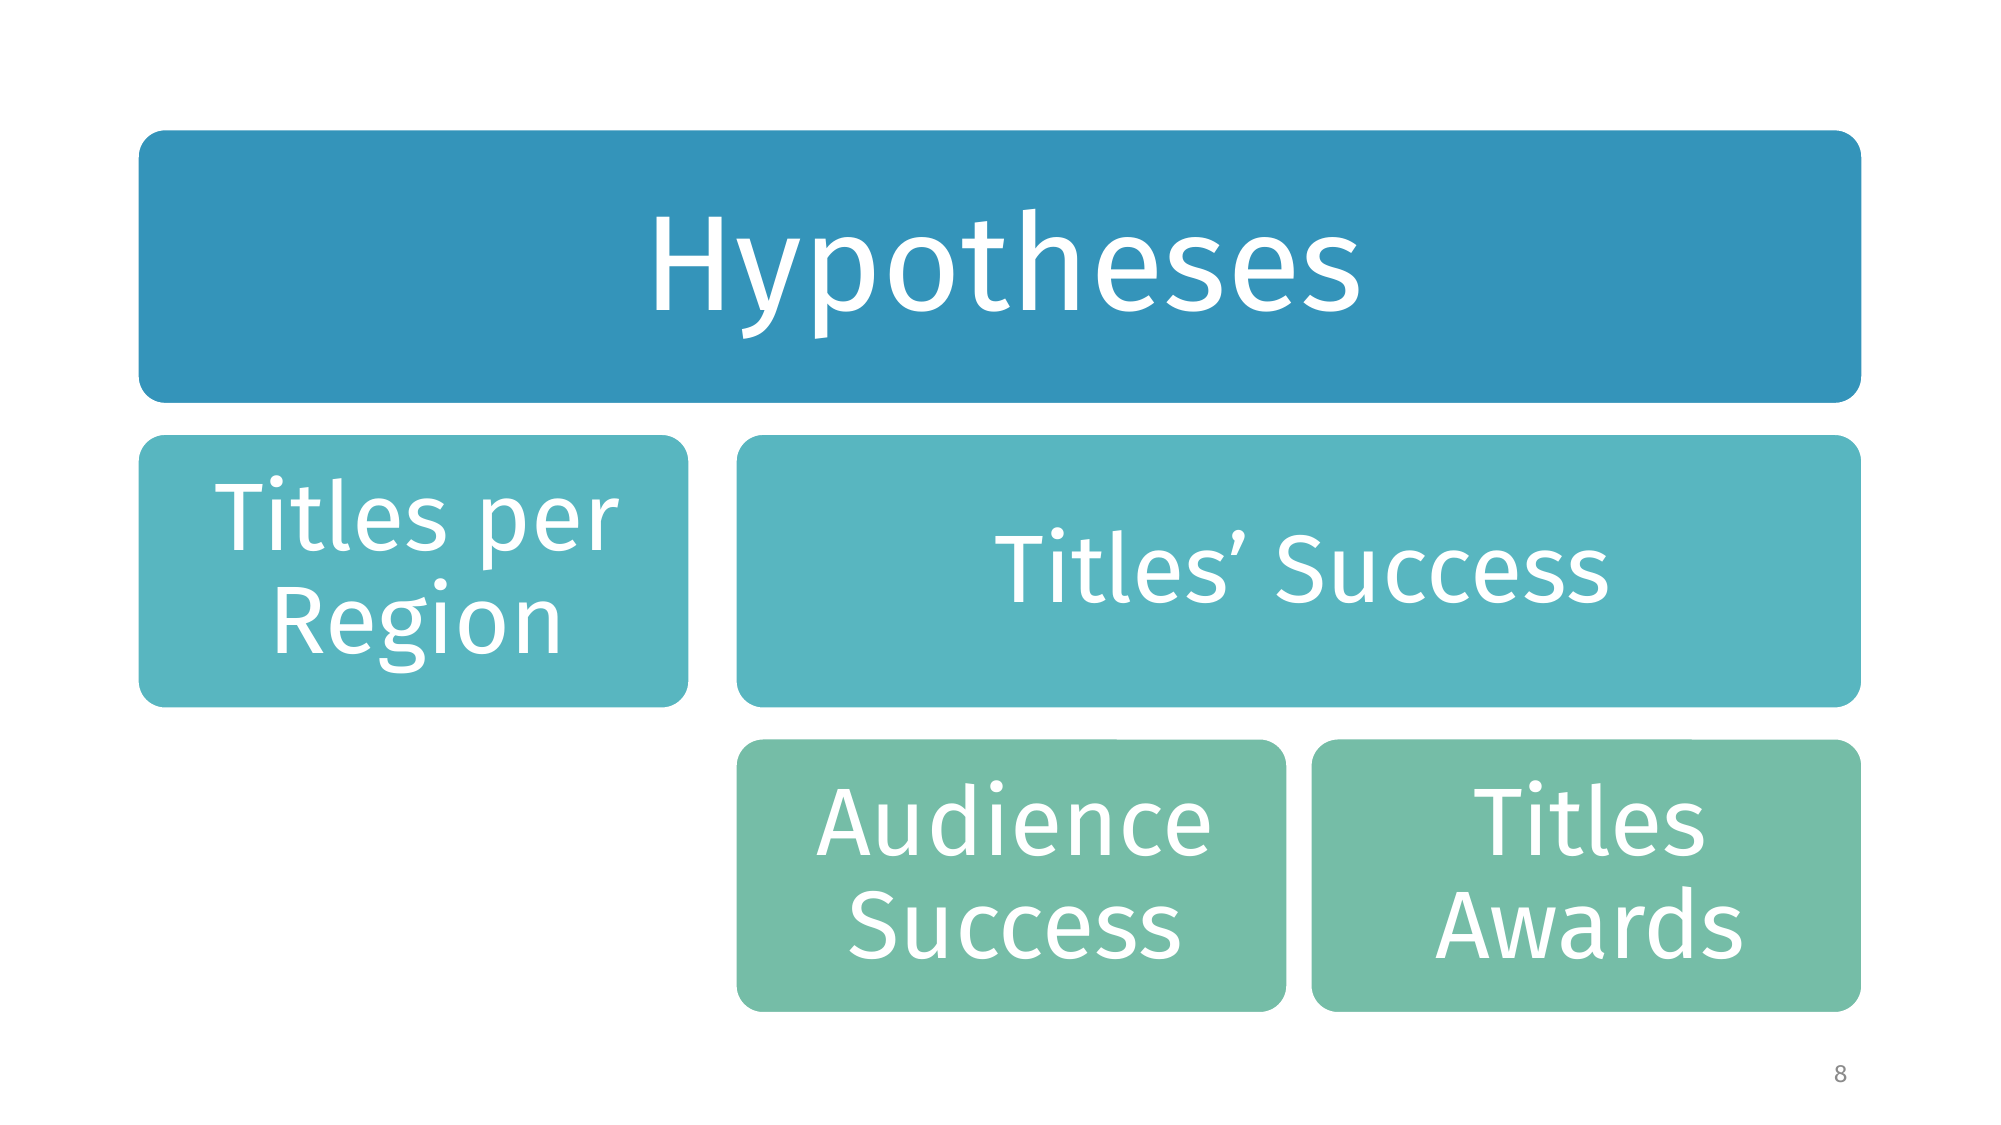

Hypotheses
Titles per Region
Titles’ Success
Audience Success
Titles Awards
8